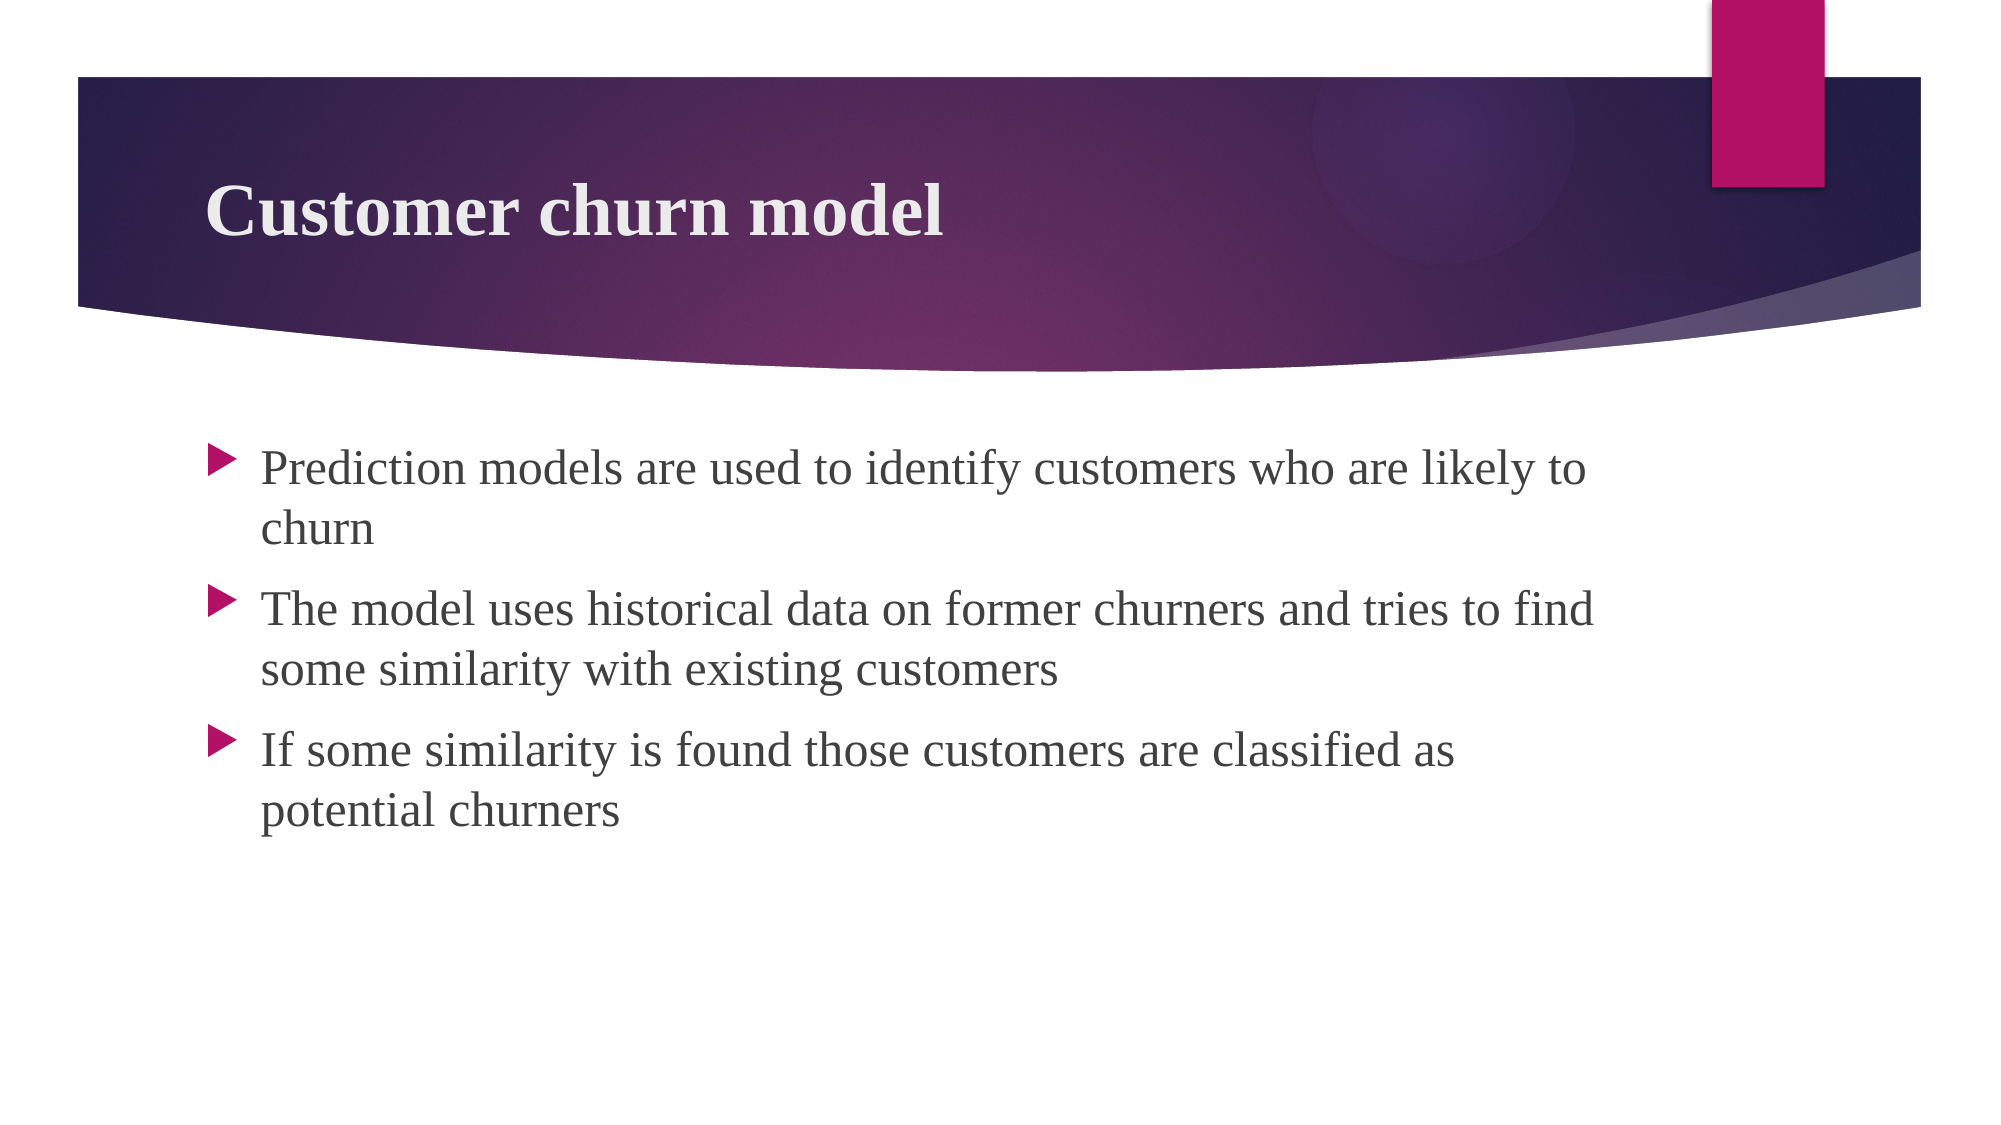

# Customer churn model
Prediction models are used to identify customers who are likely to churn
The model uses historical data on former churners and tries to find some similarity with existing customers
If some similarity is found those customers are classified as potential churners